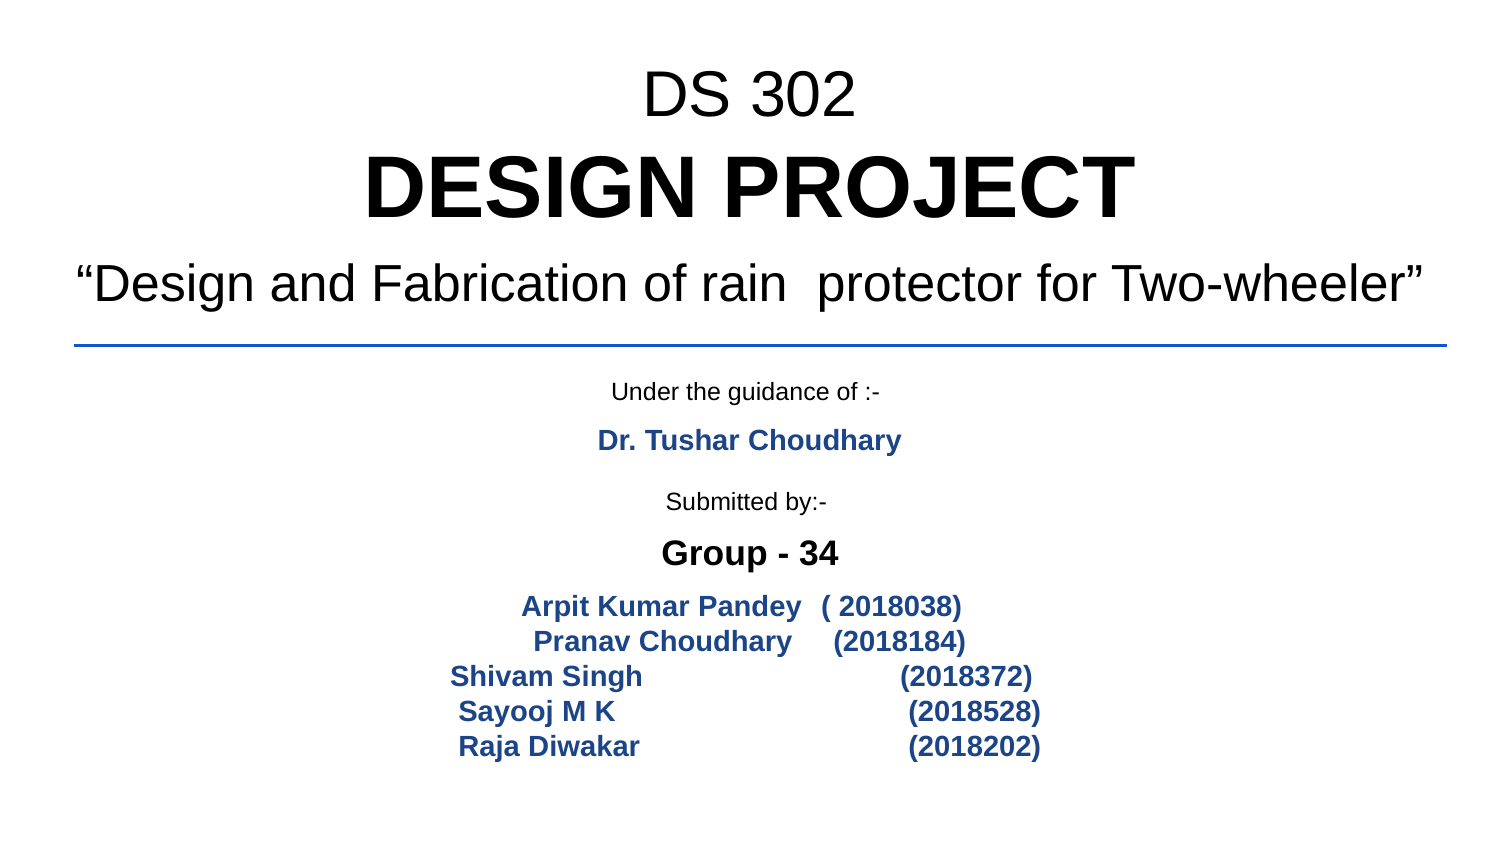

DS 302
DESIGN PROJECT
“Design and Fabrication of rain  protector for Two-wheeler”

Under the guidance of :-

Dr. Tushar Choudhary

Submitted by:-

Group - 34

Arpit Kumar Pandey	( 2018038)
Pranav Choudhary	(2018184)
Shivam Singh		(2018372)
Sayooj M K		(2018528)
Raja Diwakar		(2018202)